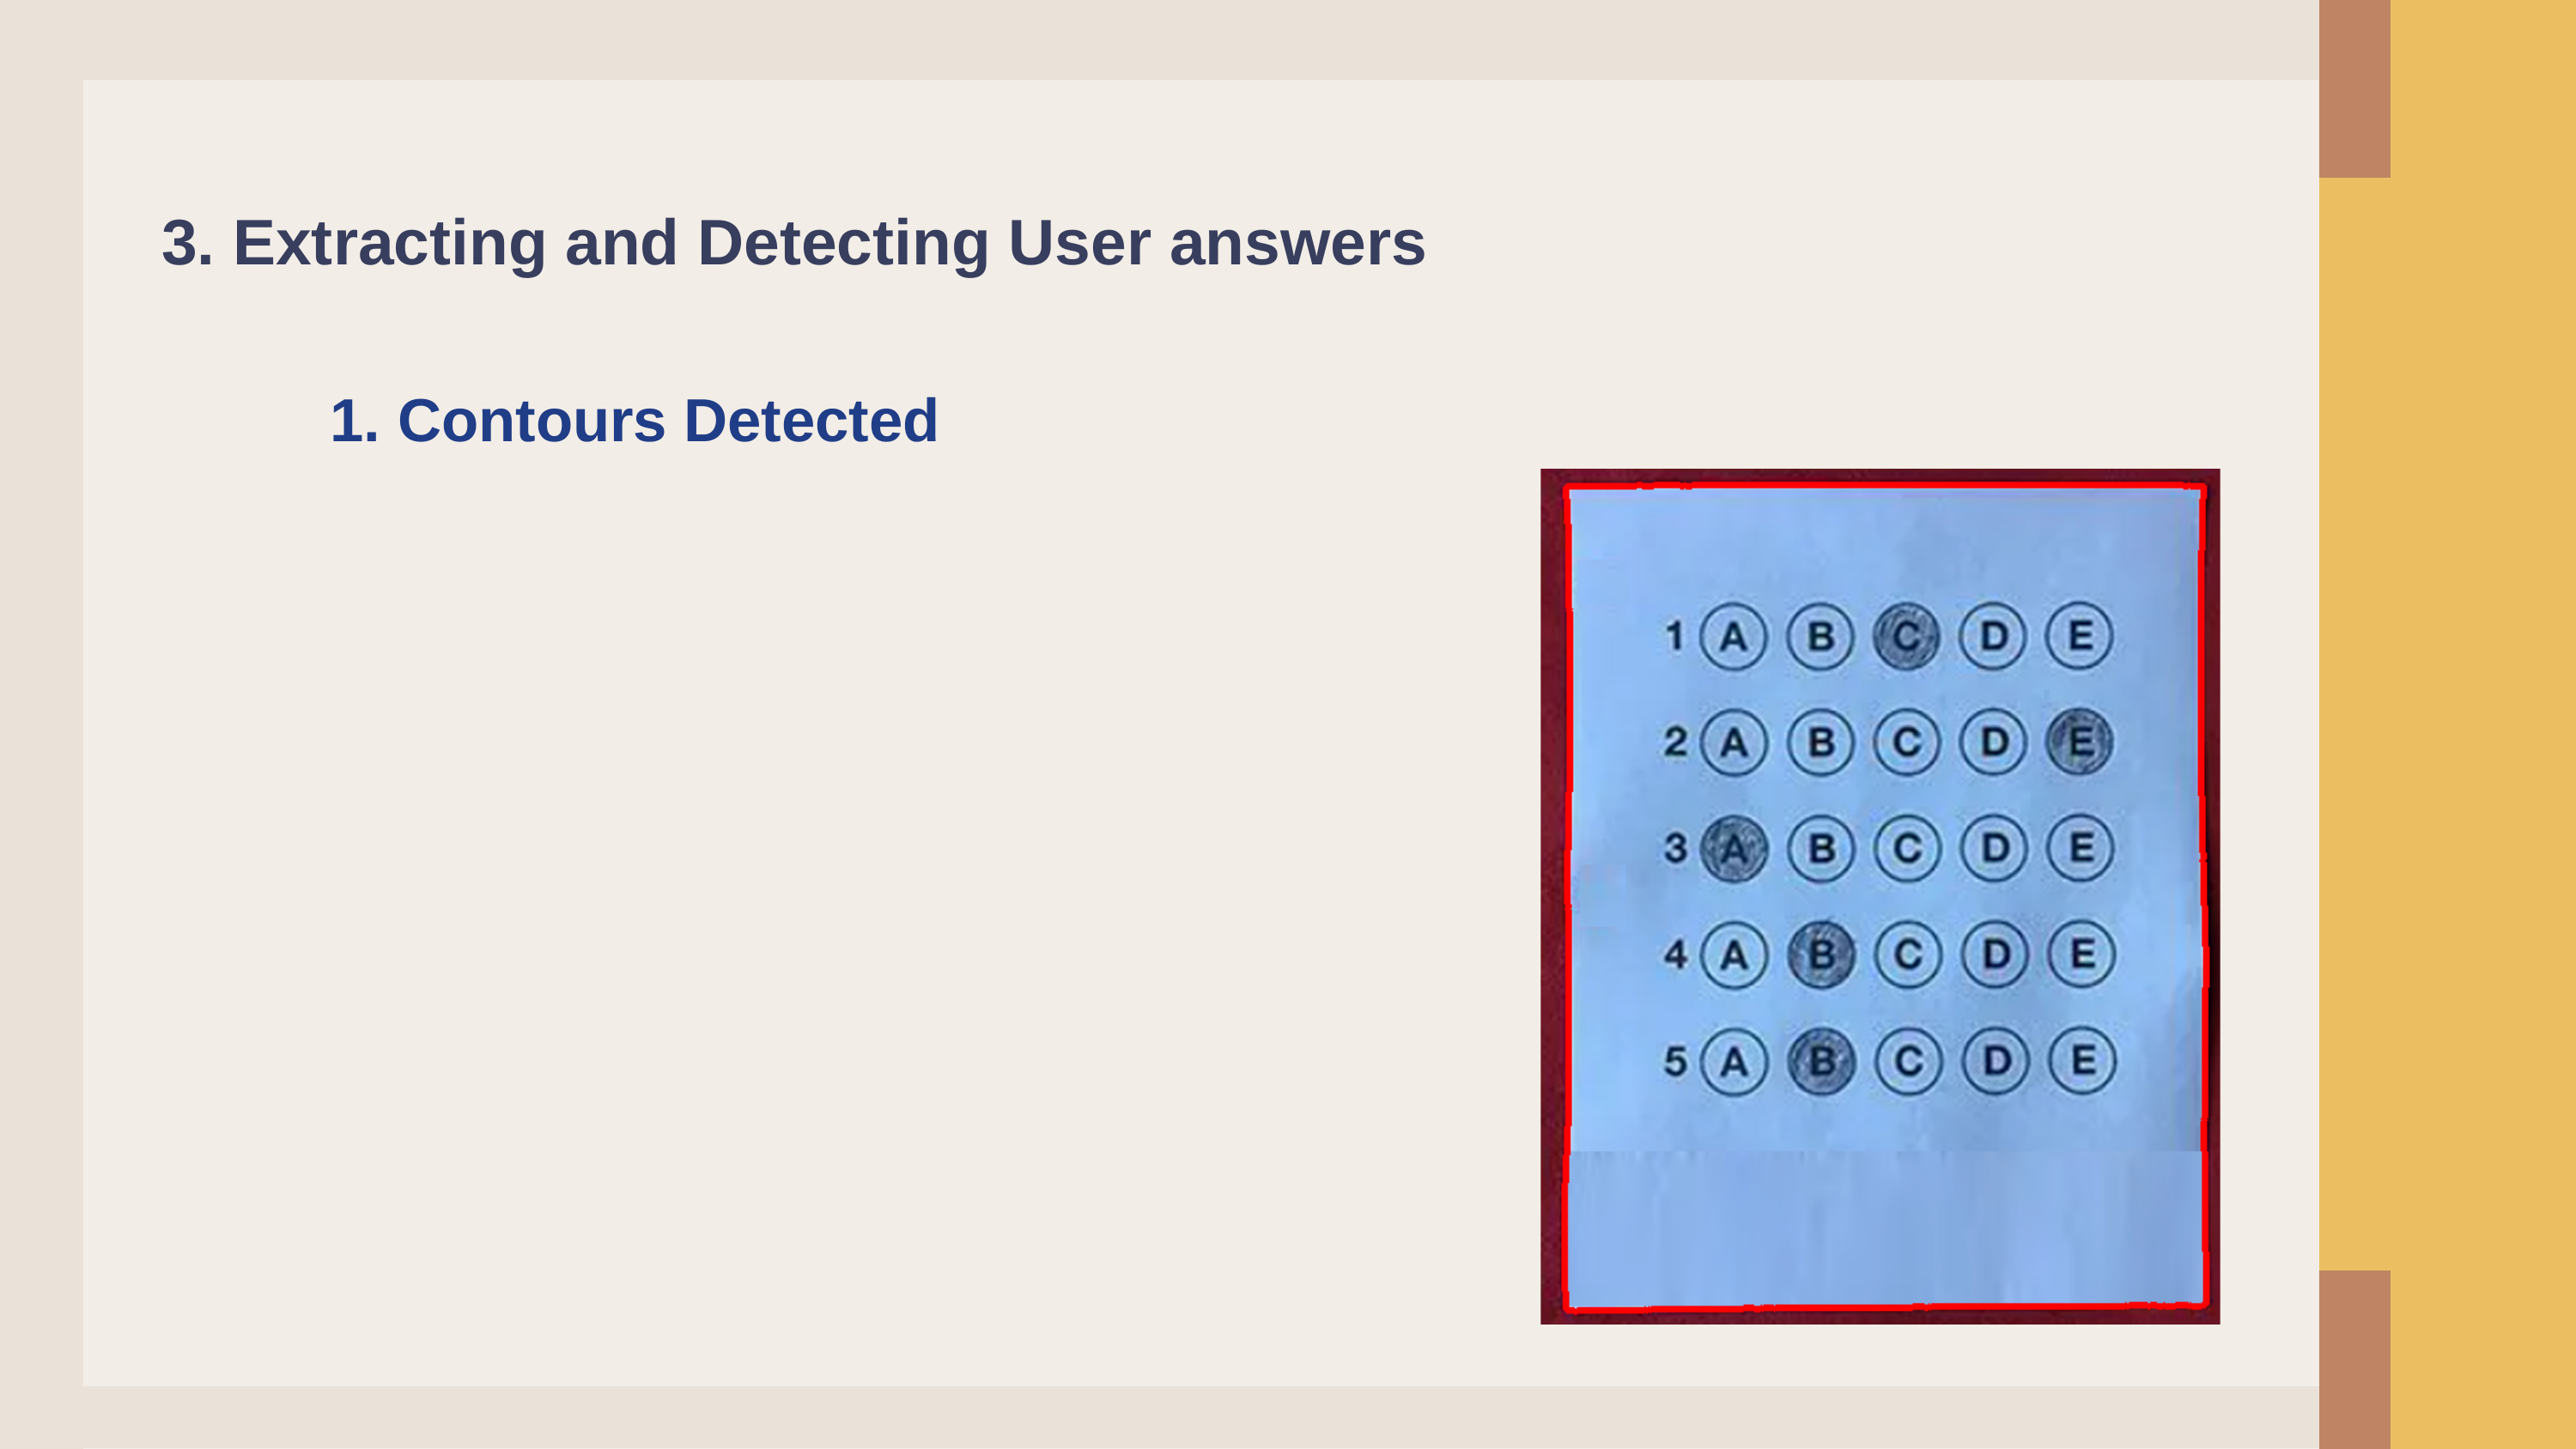

3. Extracting and Detecting User answers

           1. Contours Detected